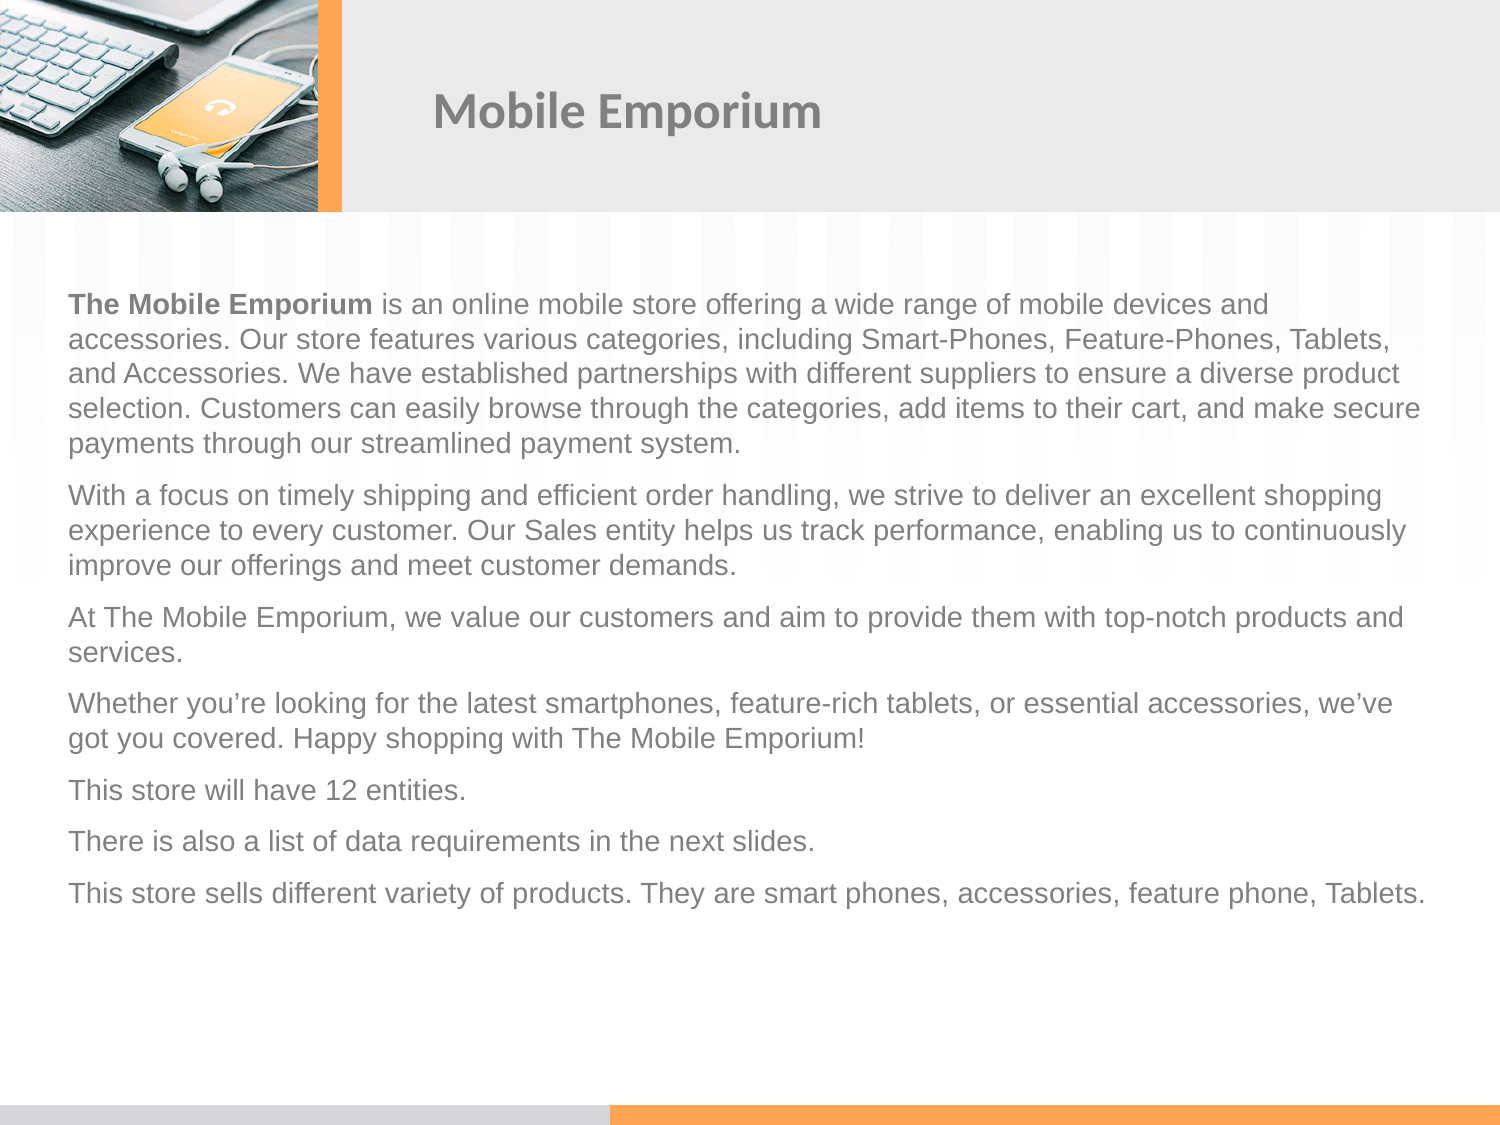

# Mobile Emporium
The Mobile Emporium is an online mobile store offering a wide range of mobile devices and accessories. Our store features various categories, including Smart-Phones, Feature-Phones, Tablets, and Accessories. We have established partnerships with different suppliers to ensure a diverse product selection. Customers can easily browse through the categories, add items to their cart, and make secure payments through our streamlined payment system.
With a focus on timely shipping and efficient order handling, we strive to deliver an excellent shopping experience to every customer. Our Sales entity helps us track performance, enabling us to continuously improve our offerings and meet customer demands.
At The Mobile Emporium, we value our customers and aim to provide them with top-notch products and services.
Whether you’re looking for the latest smartphones, feature-rich tablets, or essential accessories, we’ve got you covered. Happy shopping with The Mobile Emporium!
This store will have 12 entities.
There is also a list of data requirements in the next slides.
This store sells different variety of products. They are smart phones, accessories, feature phone, Tablets.